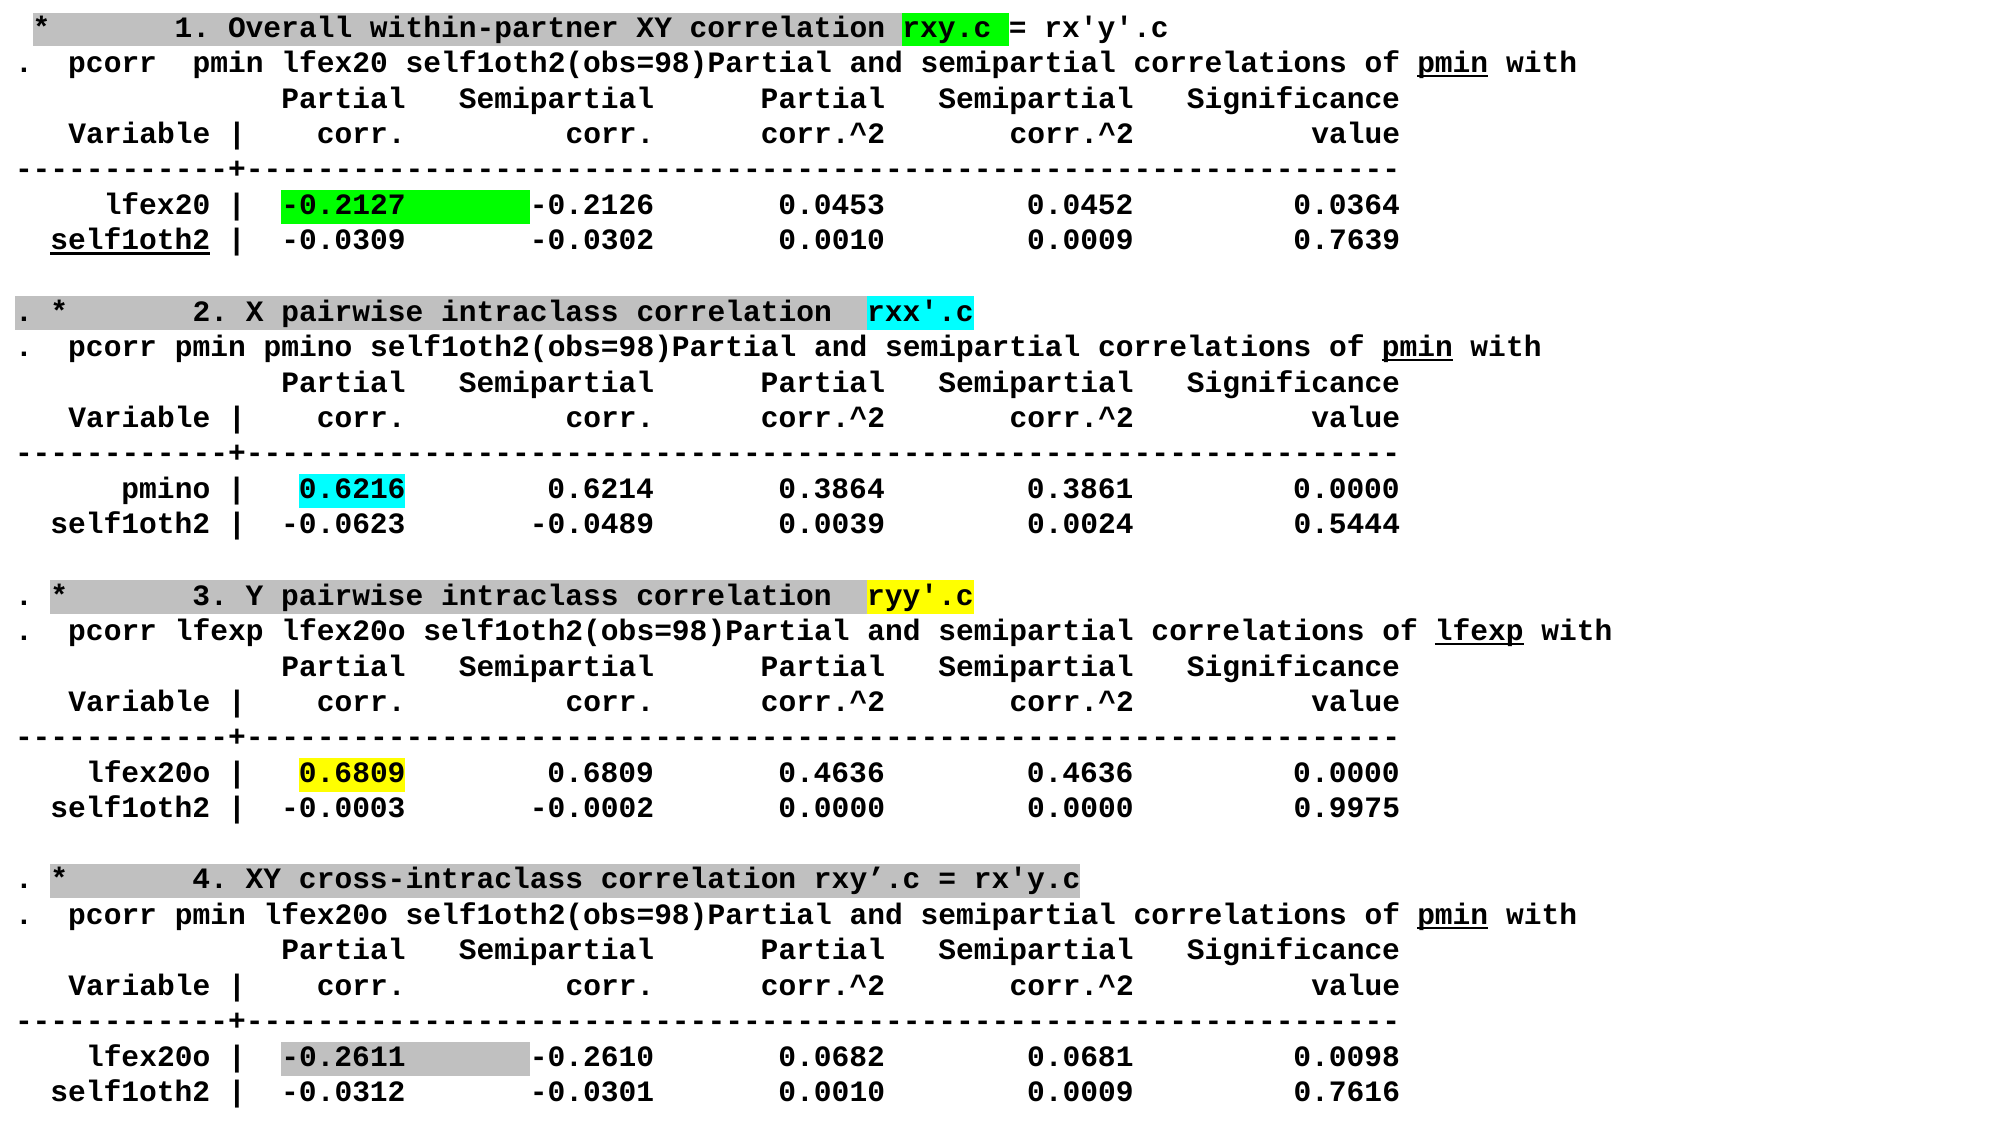

*       1. Overall within-partner XY correlation rxy.c = rx'y'.c
.  pcorr  pmin lfex20 self1oth2(obs=98)Partial and semipartial correlations of pmin with
               Partial   Semipartial      Partial   Semipartial   Significance
   Variable |    corr.         corr.      corr.^2       corr.^2          value
------------+-----------------------------------------------------------------
     lfex20 |  -0.2127       -0.2126       0.0453        0.0452         0.0364
  self1oth2 |  -0.0309       -0.0302       0.0010        0.0009         0.7639

. *       2. X pairwise intraclass correlation  rxx'.c
.  pcorr pmin pmino self1oth2(obs=98)Partial and semipartial correlations of pmin with
               Partial   Semipartial      Partial   Semipartial   Significance
   Variable |    corr.         corr.      corr.^2       corr.^2          value
------------+-----------------------------------------------------------------
      pmino |   0.6216        0.6214       0.3864        0.3861         0.0000
  self1oth2 |  -0.0623       -0.0489       0.0039        0.0024         0.5444

. *       3. Y pairwise intraclass correlation  ryy'.c
.  pcorr lfexp lfex20o self1oth2(obs=98)Partial and semipartial correlations of lfexp with
               Partial   Semipartial      Partial   Semipartial   Significance
   Variable |    corr.         corr.      corr.^2       corr.^2          value
------------+-----------------------------------------------------------------
    lfex20o |   0.6809        0.6809       0.4636        0.4636         0.0000
  self1oth2 |  -0.0003       -0.0002       0.0000        0.0000         0.9975

. *       4. XY cross-intraclass correlation rxy’.c = rx'y.c
.  pcorr pmin lfex20o self1oth2(obs=98)Partial and semipartial correlations of pmin with
               Partial   Semipartial      Partial   Semipartial   Significance
   Variable |    corr.         corr.      corr.^2       corr.^2          value
------------+-----------------------------------------------------------------
    lfex20o |  -0.2611       -0.2610       0.0682        0.0681         0.0098
  self1oth2 |  -0.0312       -0.0301       0.0010        0.0009         0.7616